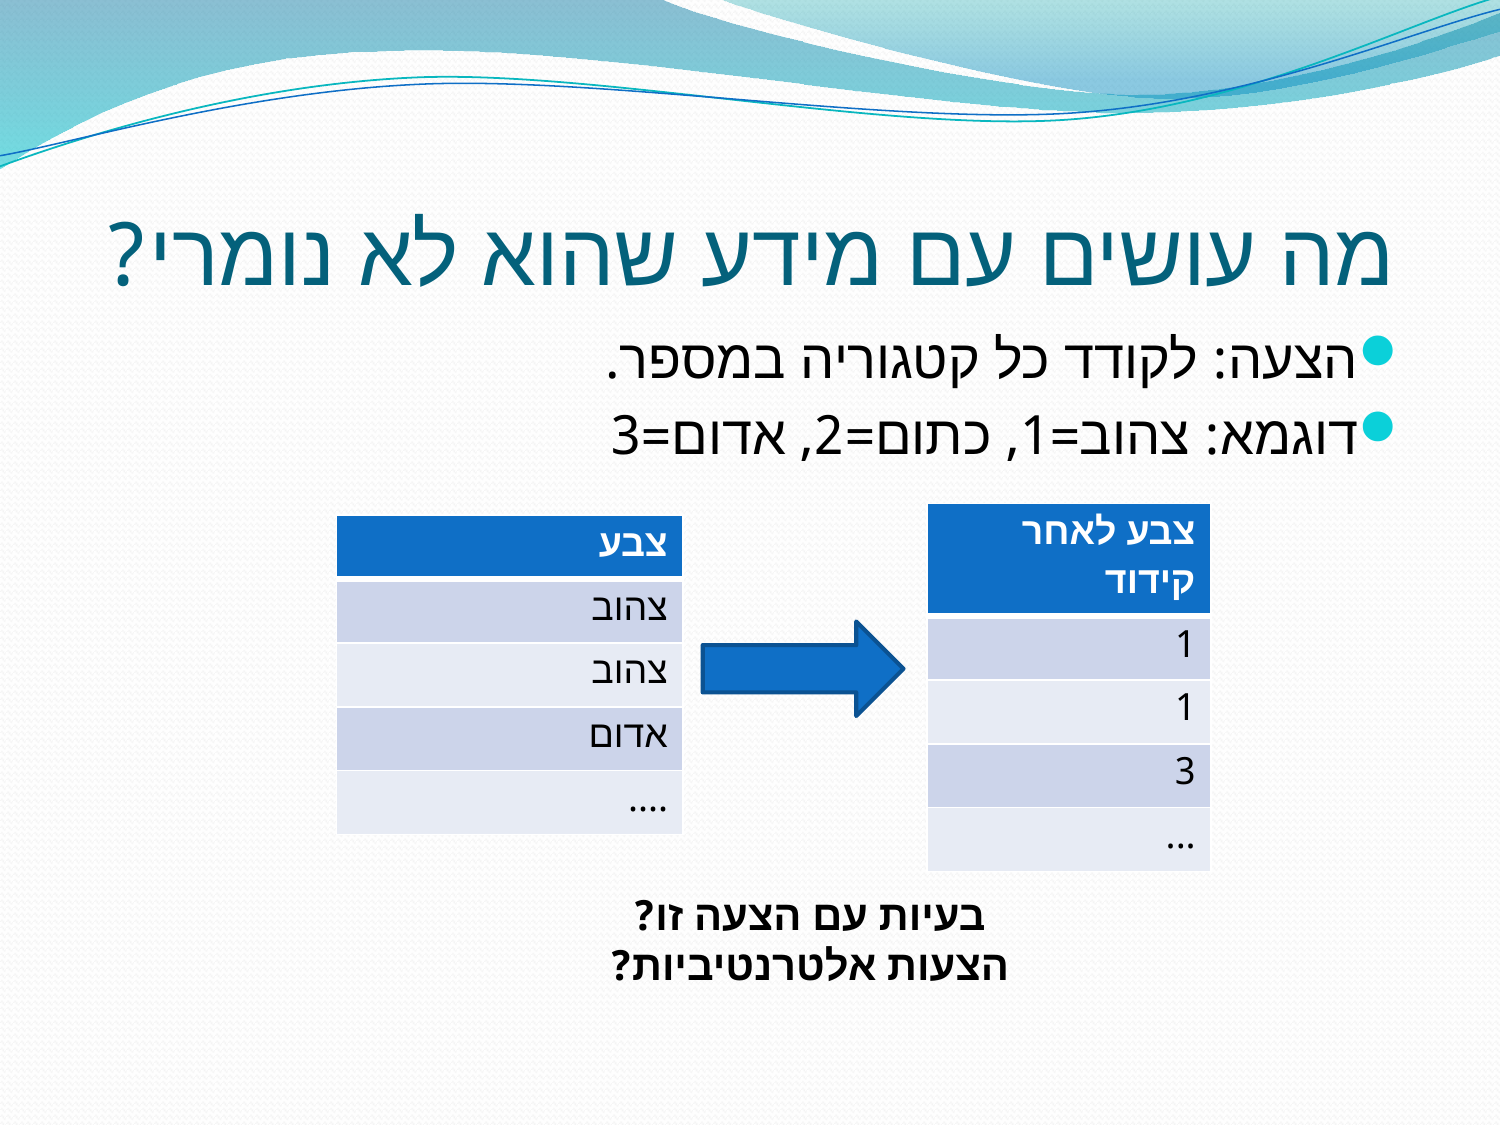

# מה עושים עם מידע שהוא לא נומרי?
הצעה: לקודד כל קטגוריה במספר.
דוגמא: צהוב=1, כתום=2, אדום=3

| צבע לאחר קידוד |
| --- |
| 1 |
| 1 |
| 3 |
| ... |
| צבע |
| --- |
| צהוב |
| צהוב |
| אדום |
| .... |

בעיות עם הצעה זו?
הצעות אלטרנטיביות?